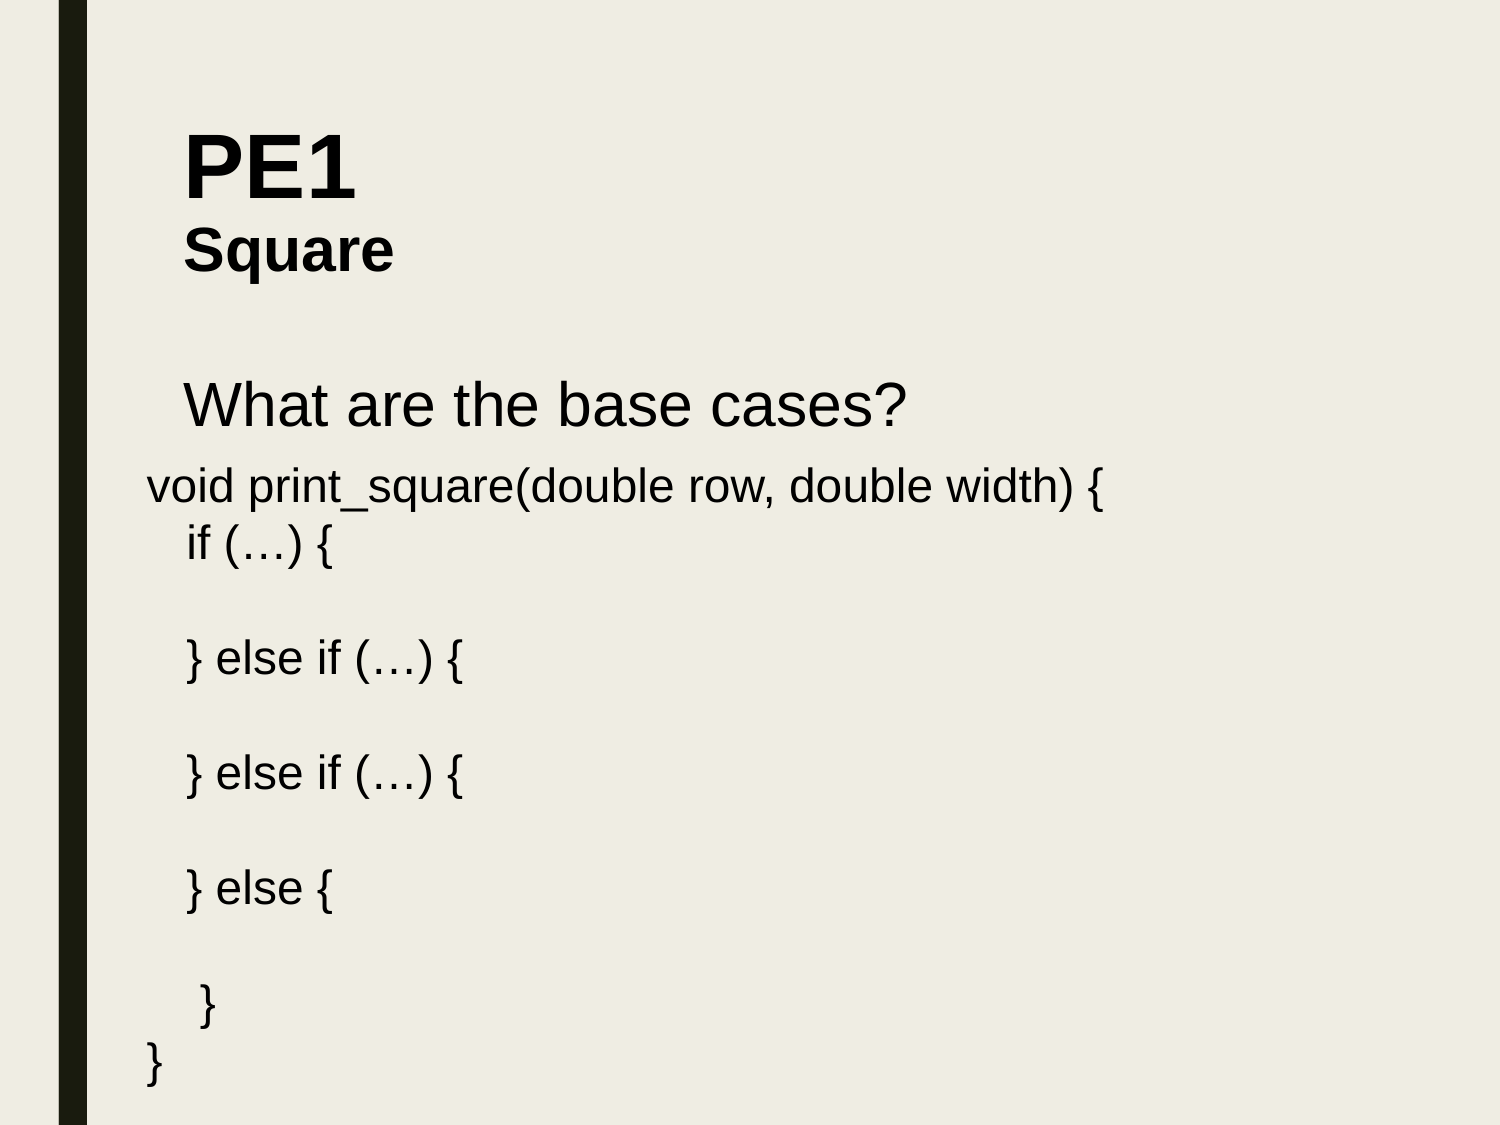

# PE1 Square
What are the base cases?
void print_square(double row, double width) {
   if (…) {

   } else if (…) {

   } else if (…) {

   } else {

    }
}